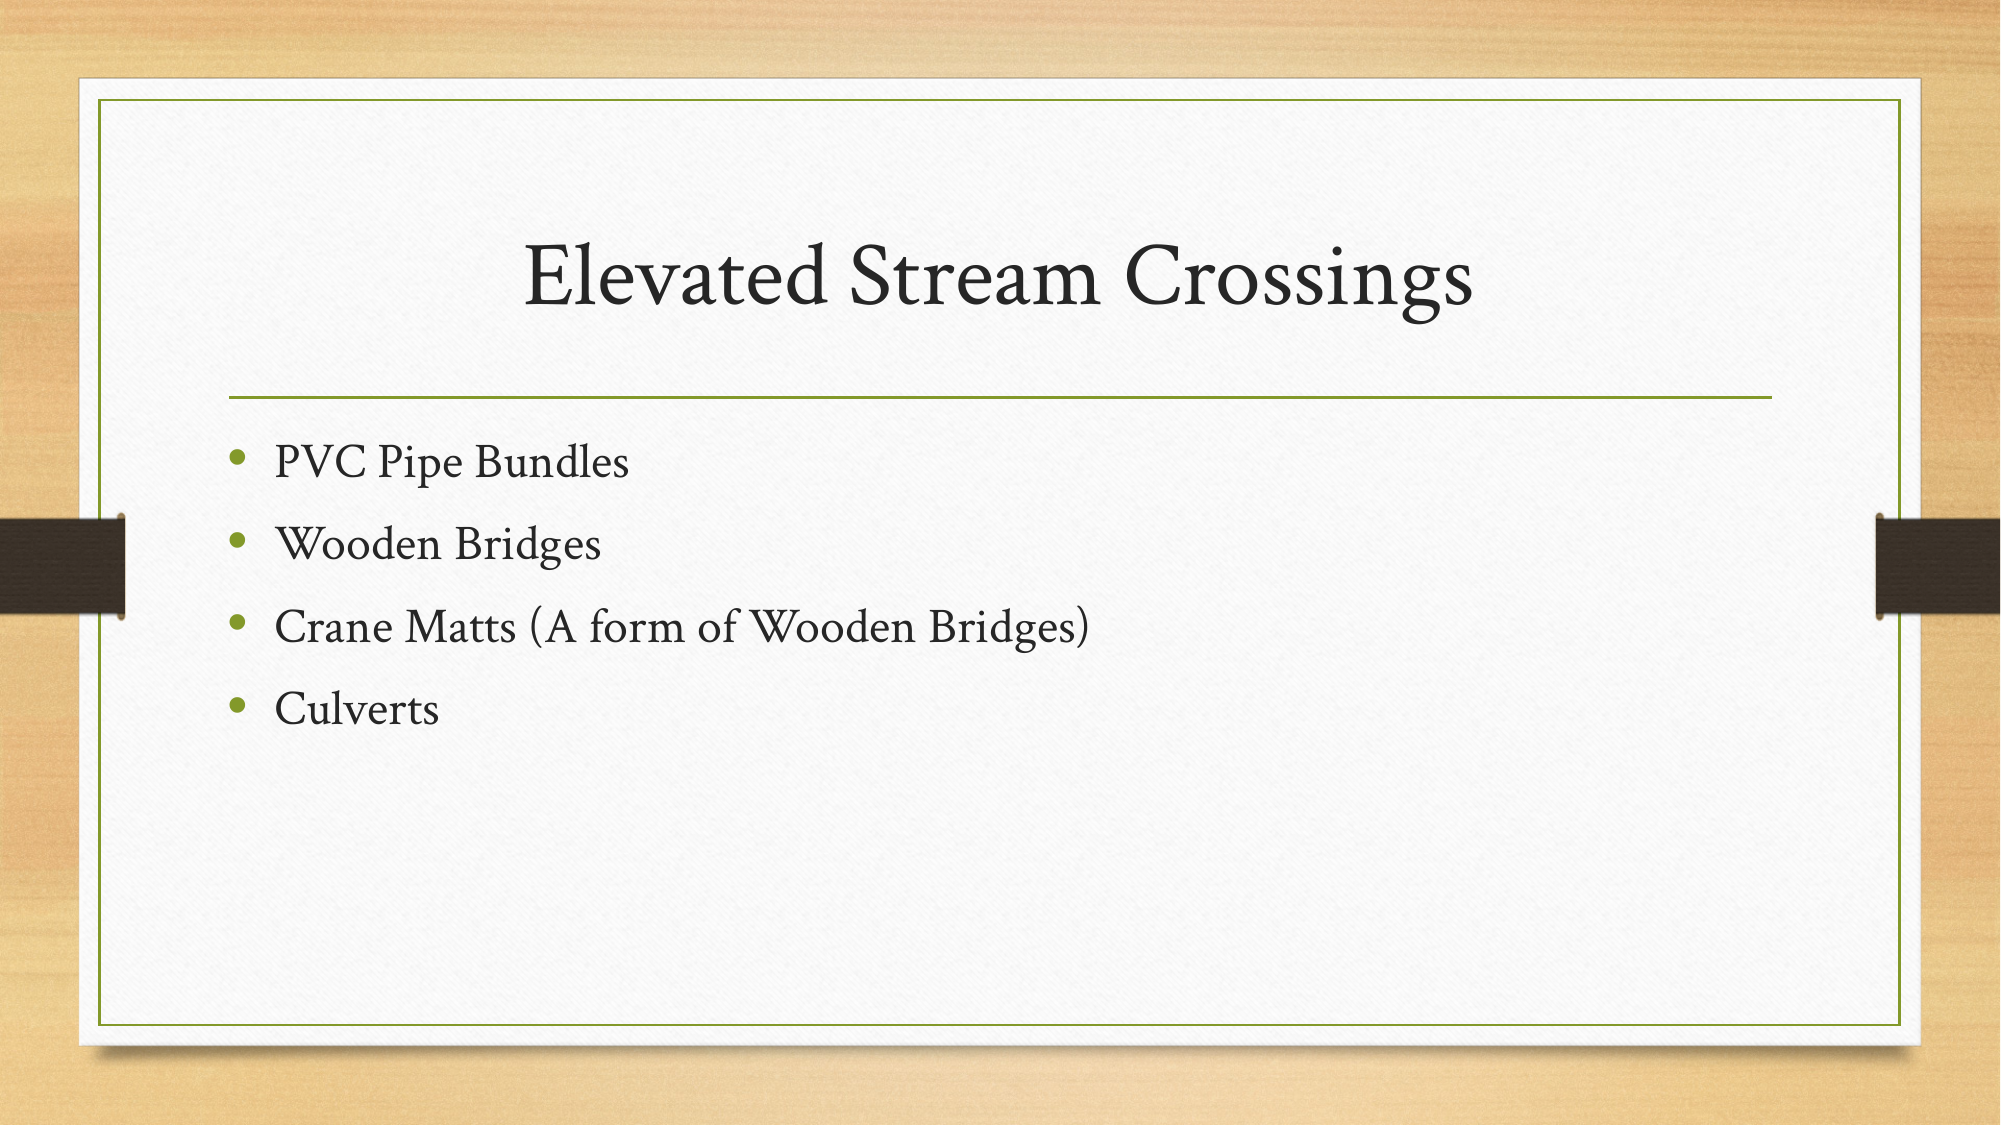

# Elevated Stream Crossings
PVC Pipe Bundles
Wooden Bridges
Crane Matts (A form of Wooden Bridges)
Culverts